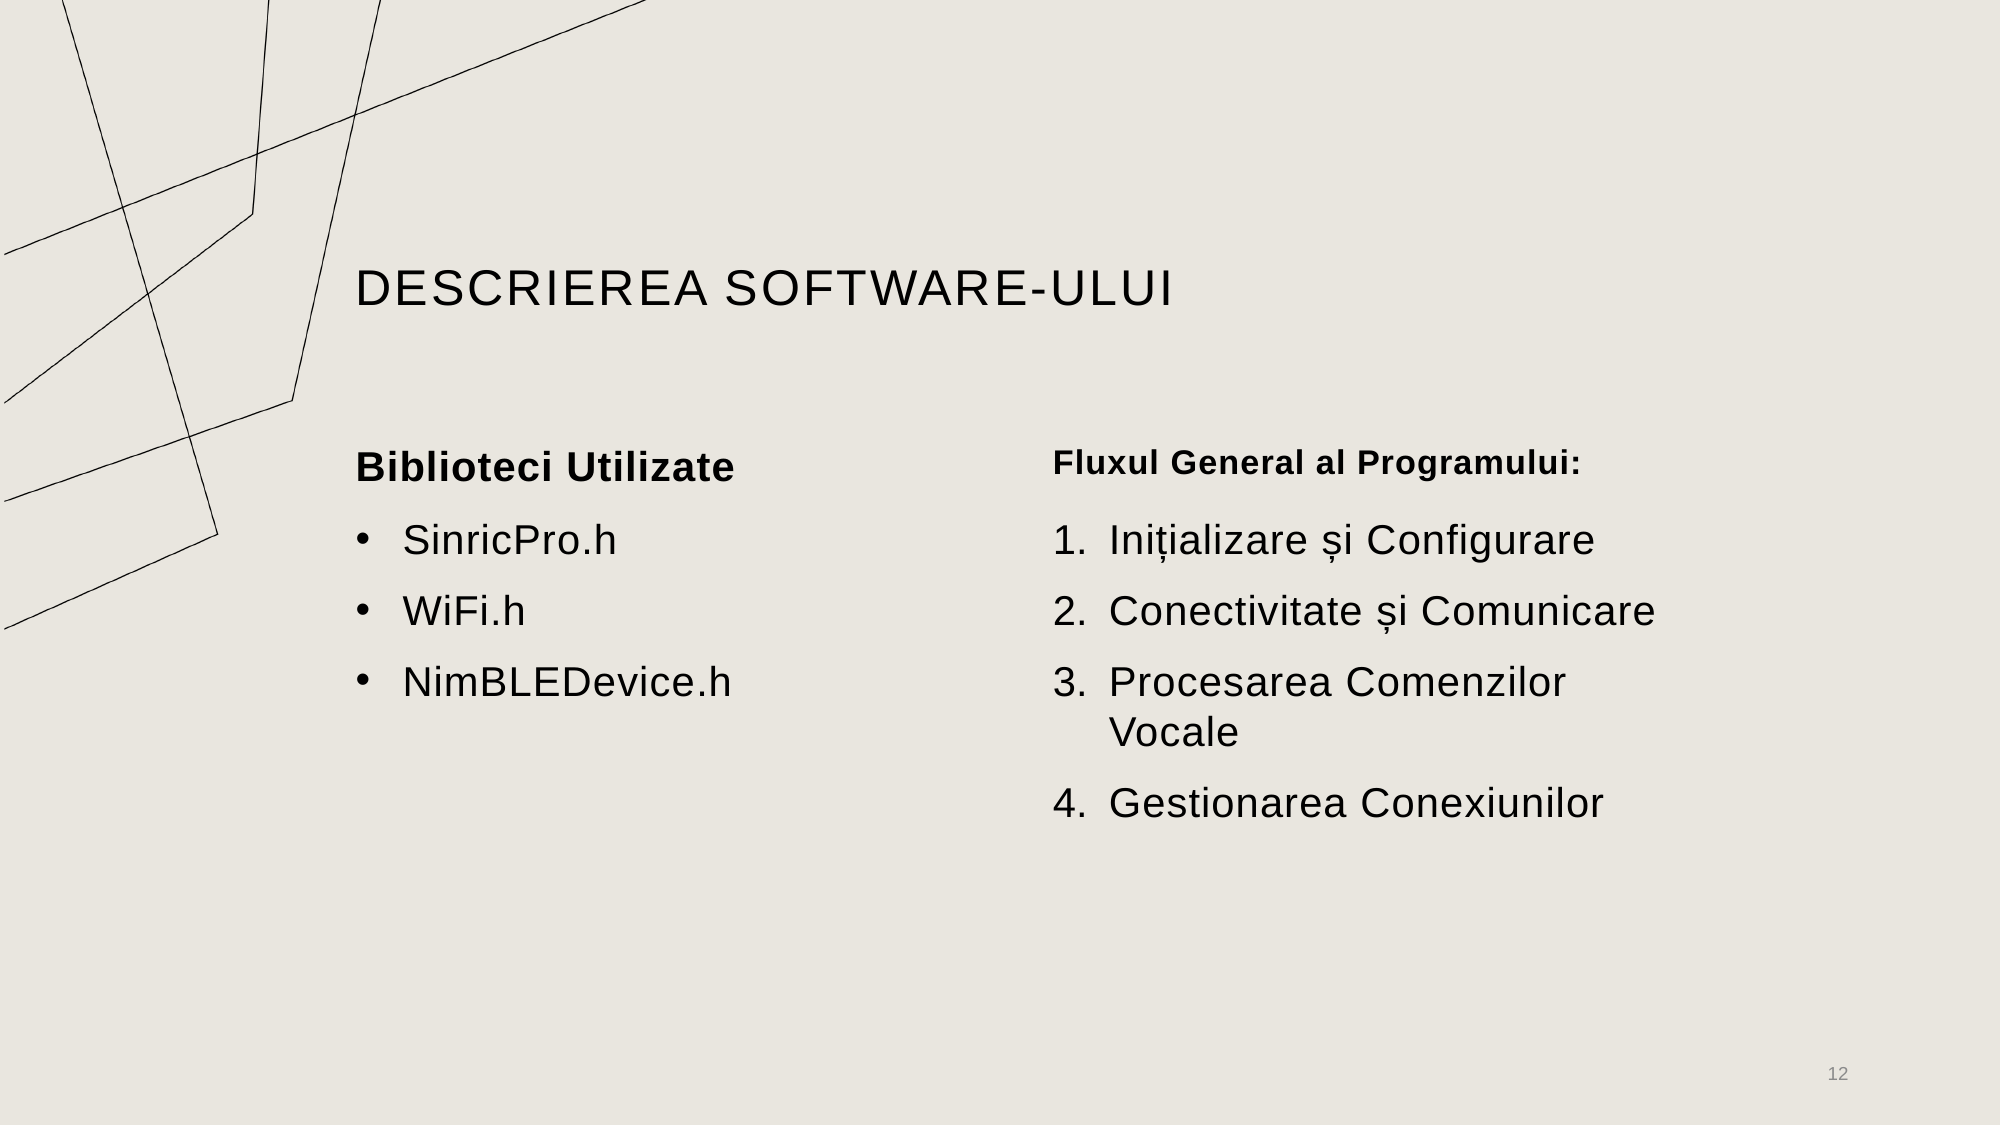

# Descrierea Software-ului
Biblioteci Utilizate
Fluxul General al Programului:
SinricPro.h
WiFi.h
NimBLEDevice.h
Inițializare și Configurare
Conectivitate și Comunicare
Procesarea Comenzilor Vocale
Gestionarea Conexiunilor
12